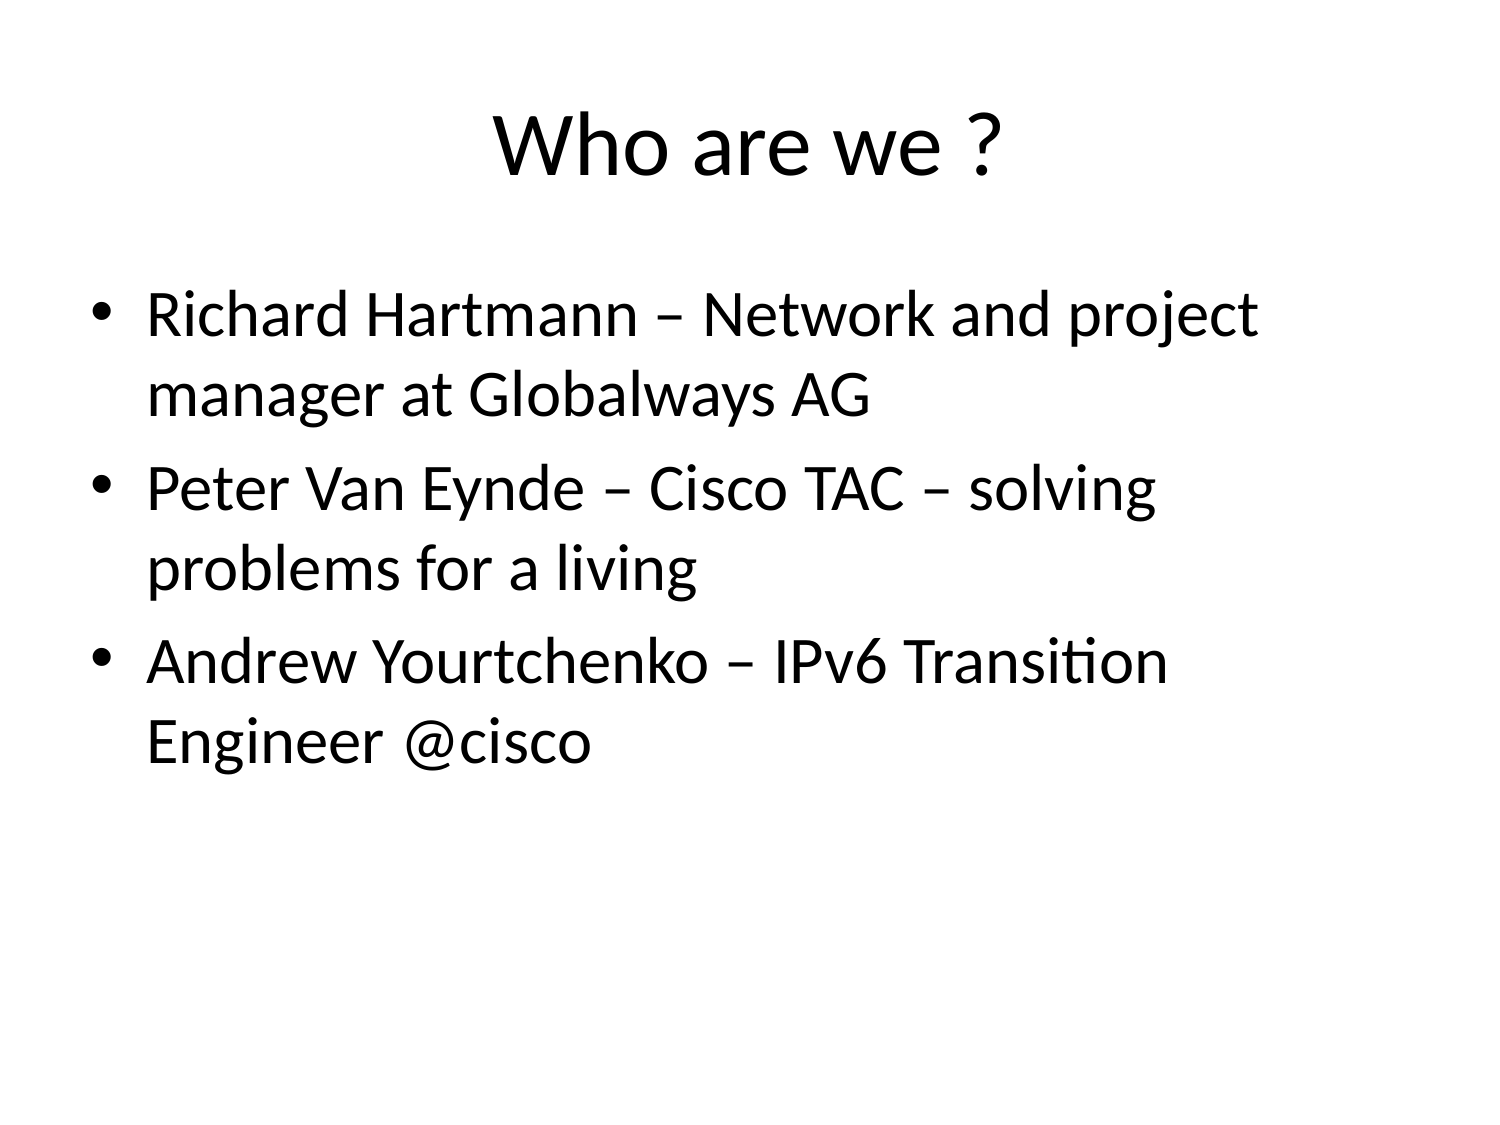

# Who are we ?
Richard Hartmann – Network and project manager at Globalways AG
Peter Van Eynde – Cisco TAC – solving problems for a living
Andrew Yourtchenko – IPv6 Transition Engineer @cisco